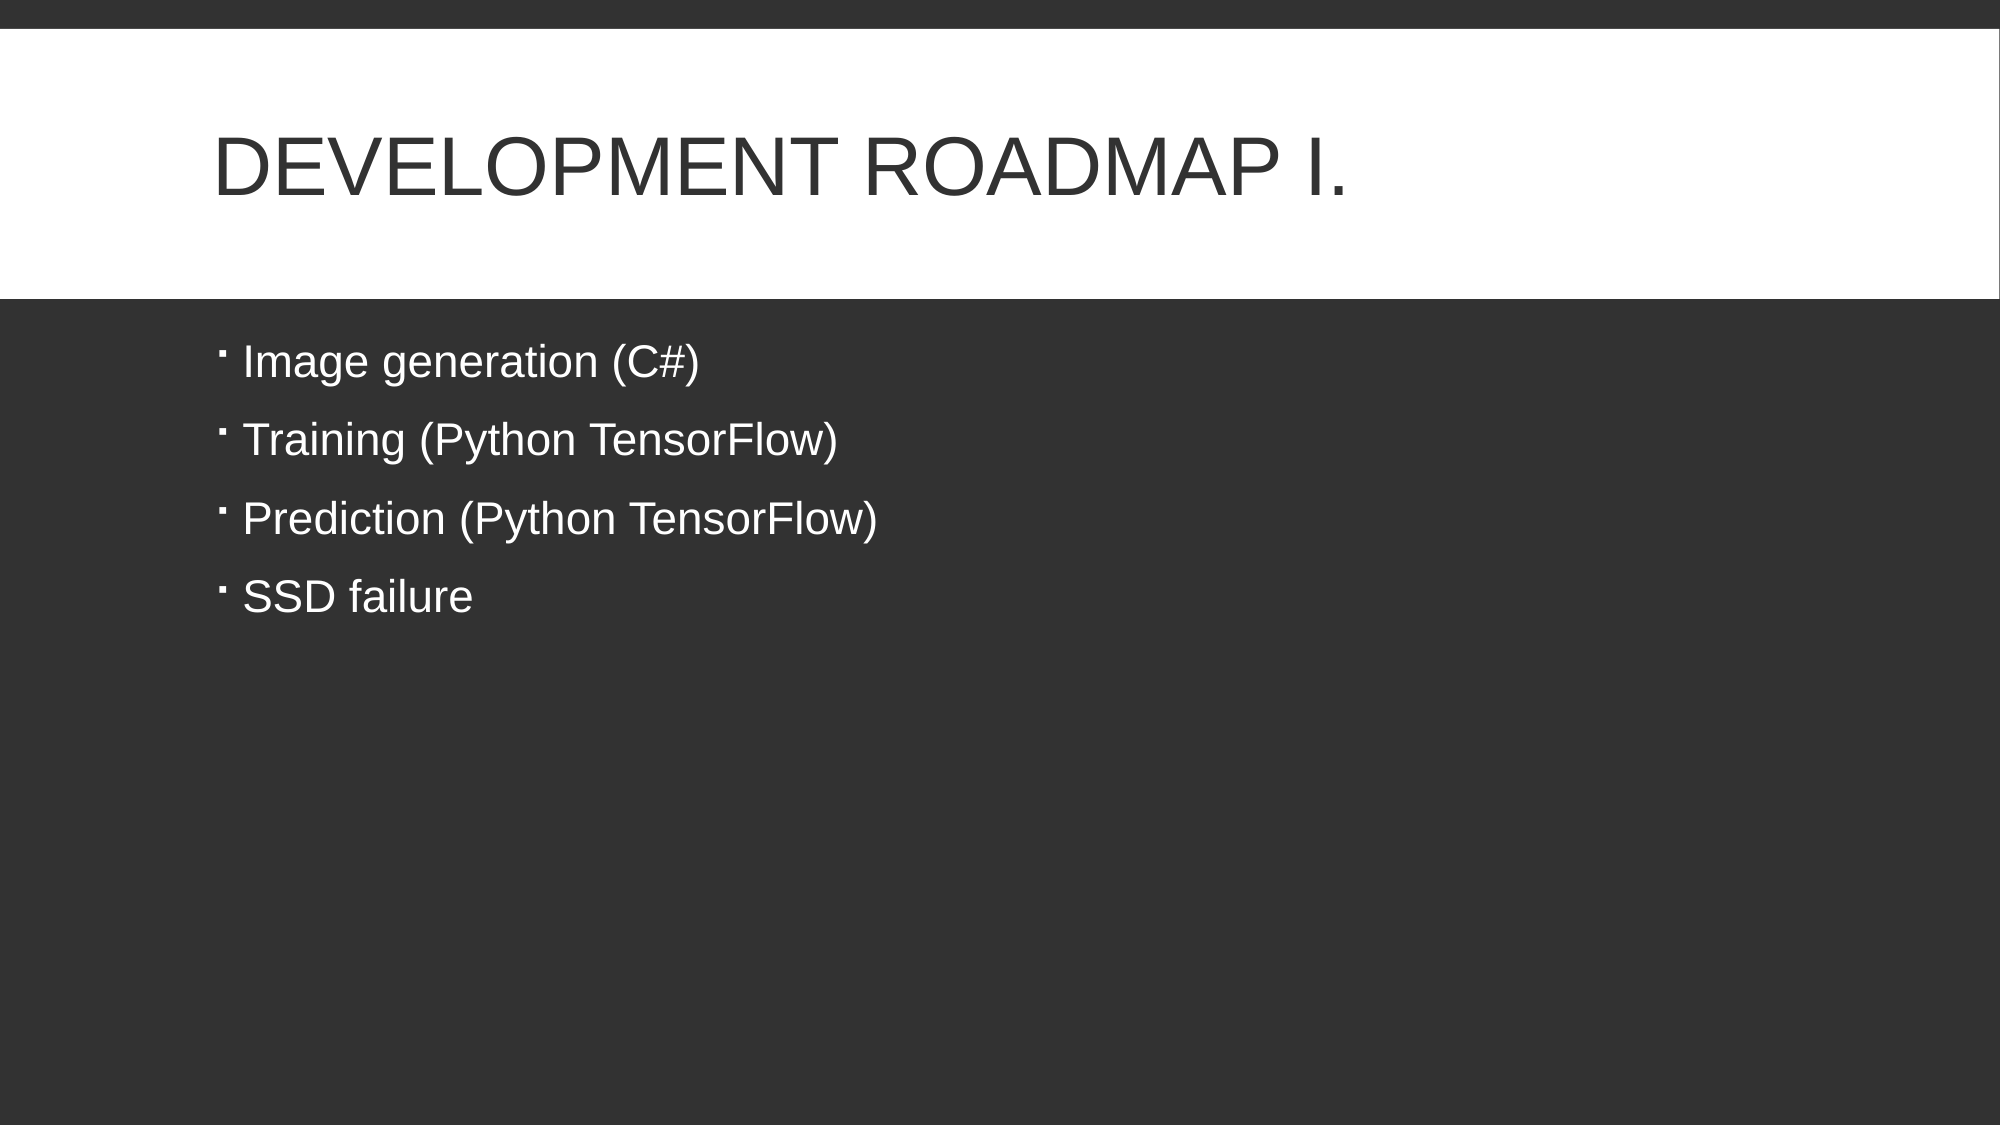

# Development roadmap i.
Image generation (C#)
Training (Python TensorFlow)
Prediction (Python TensorFlow)
SSD failure